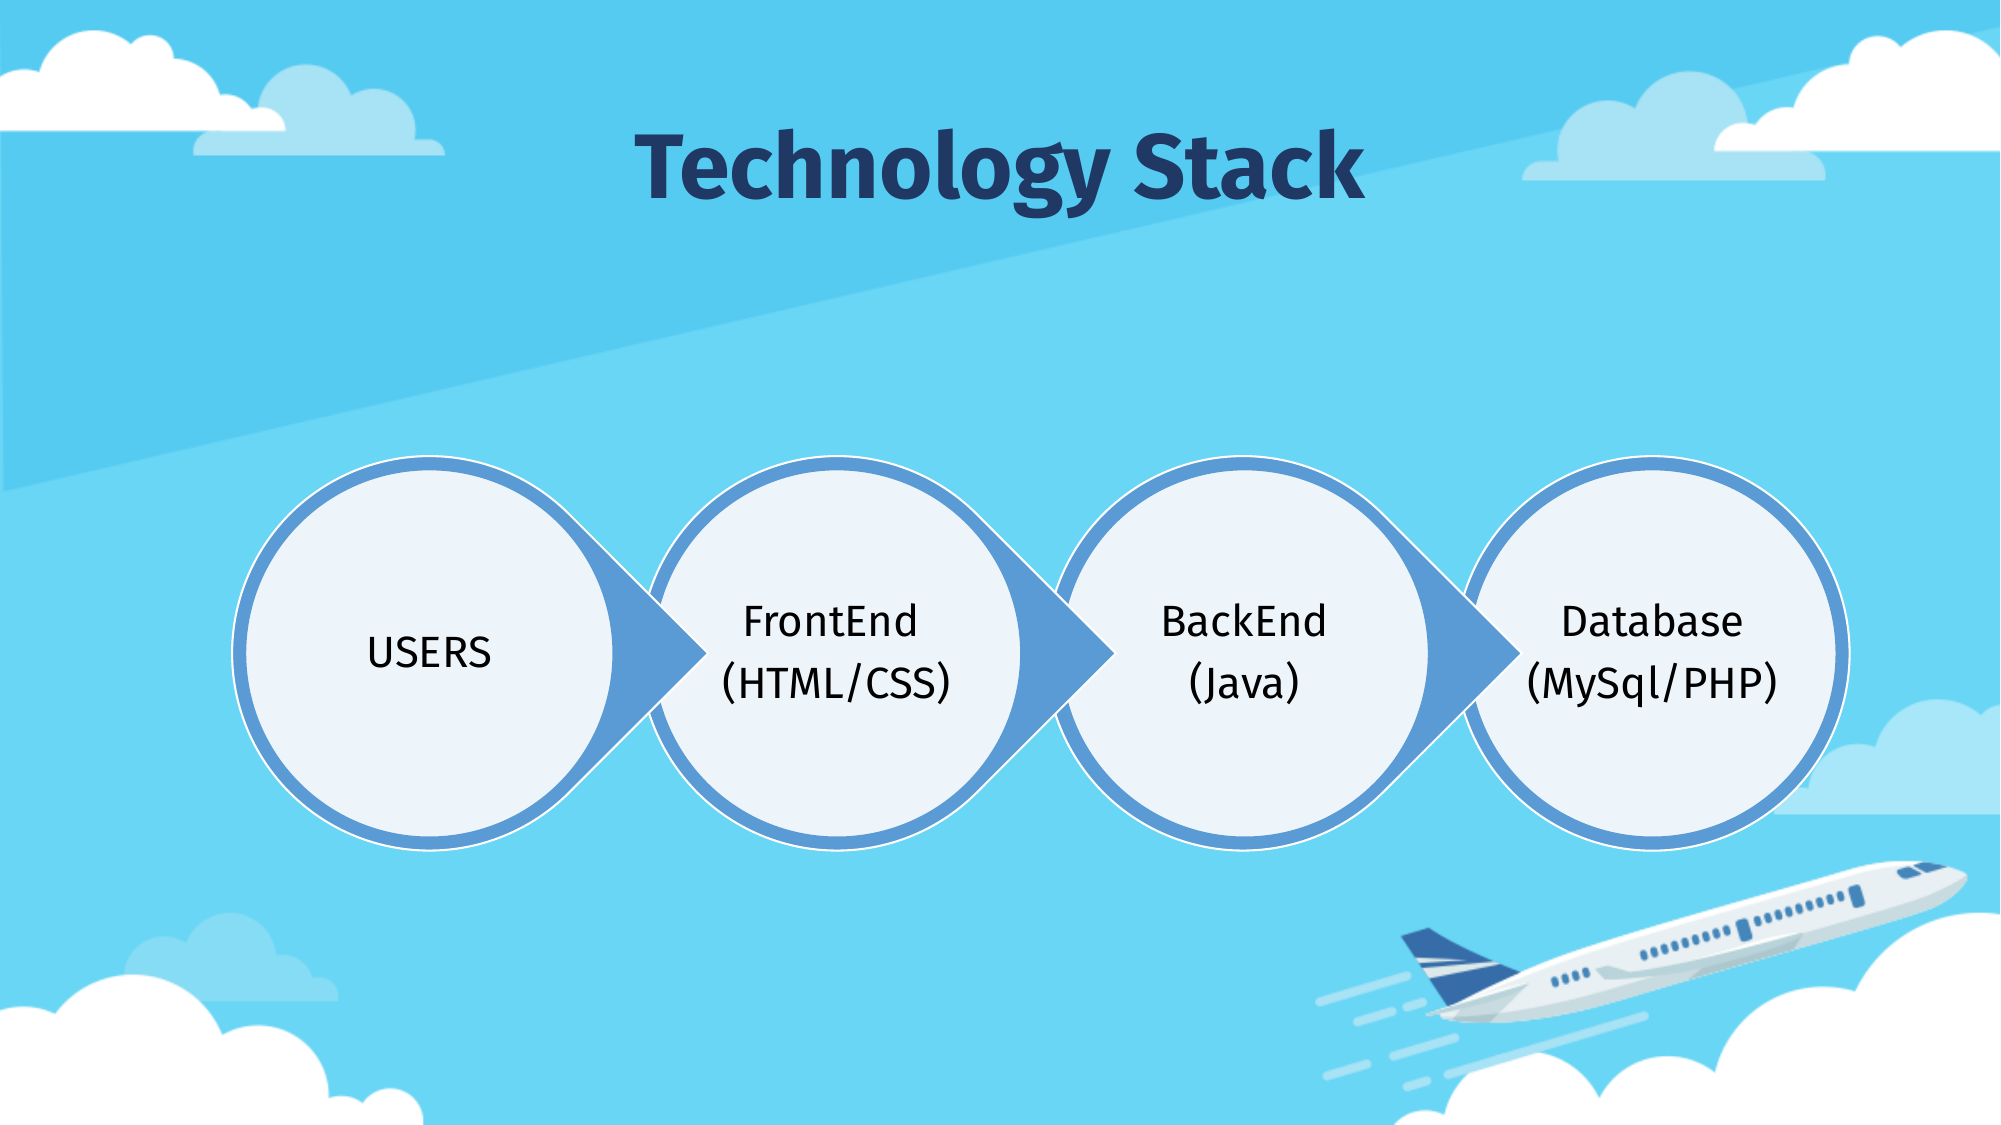

# Technology Stack
Database
(MySql/PHP)
BackEnd
(Java)
FrontEnd
(HTML/CSS)
USERS